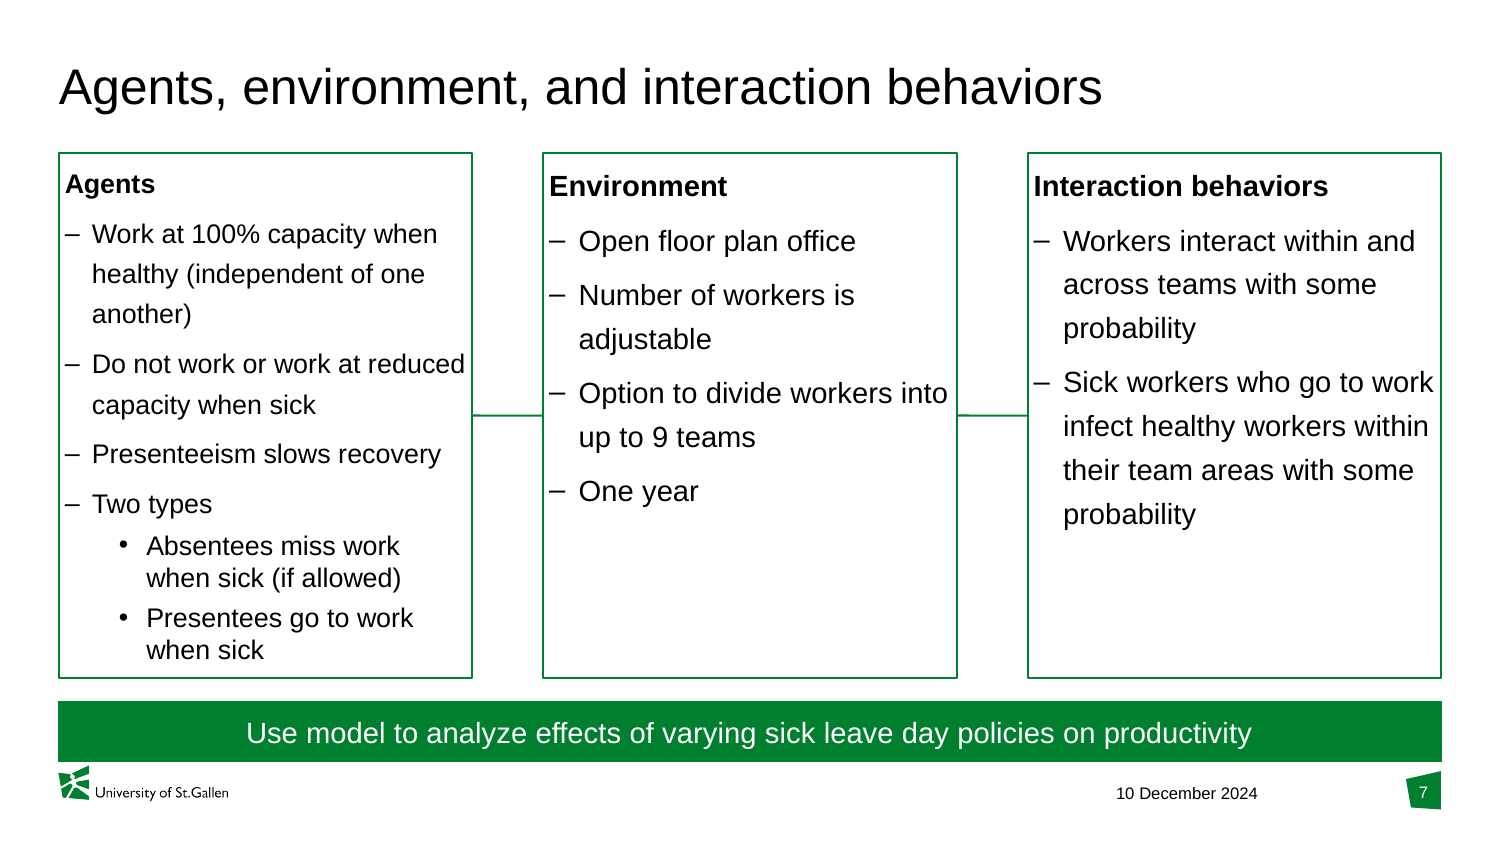

# Agents, environment, and interaction behaviors
Agents
Work at 100% capacity when healthy (independent of one another)
Do not work or work at reduced capacity when sick
Presenteeism slows recovery
Two types
Absentees miss work when sick (if allowed)
Presentees go to work when sick
Environment
Open floor plan office
Number of workers is adjustable
Option to divide workers into up to 9 teams
One year
Interaction behaviors
Workers interact within and across teams with some probability
Sick workers who go to work infect healthy workers within their team areas with some probability
Use model to analyze effects of varying sick leave day policies on productivity
7